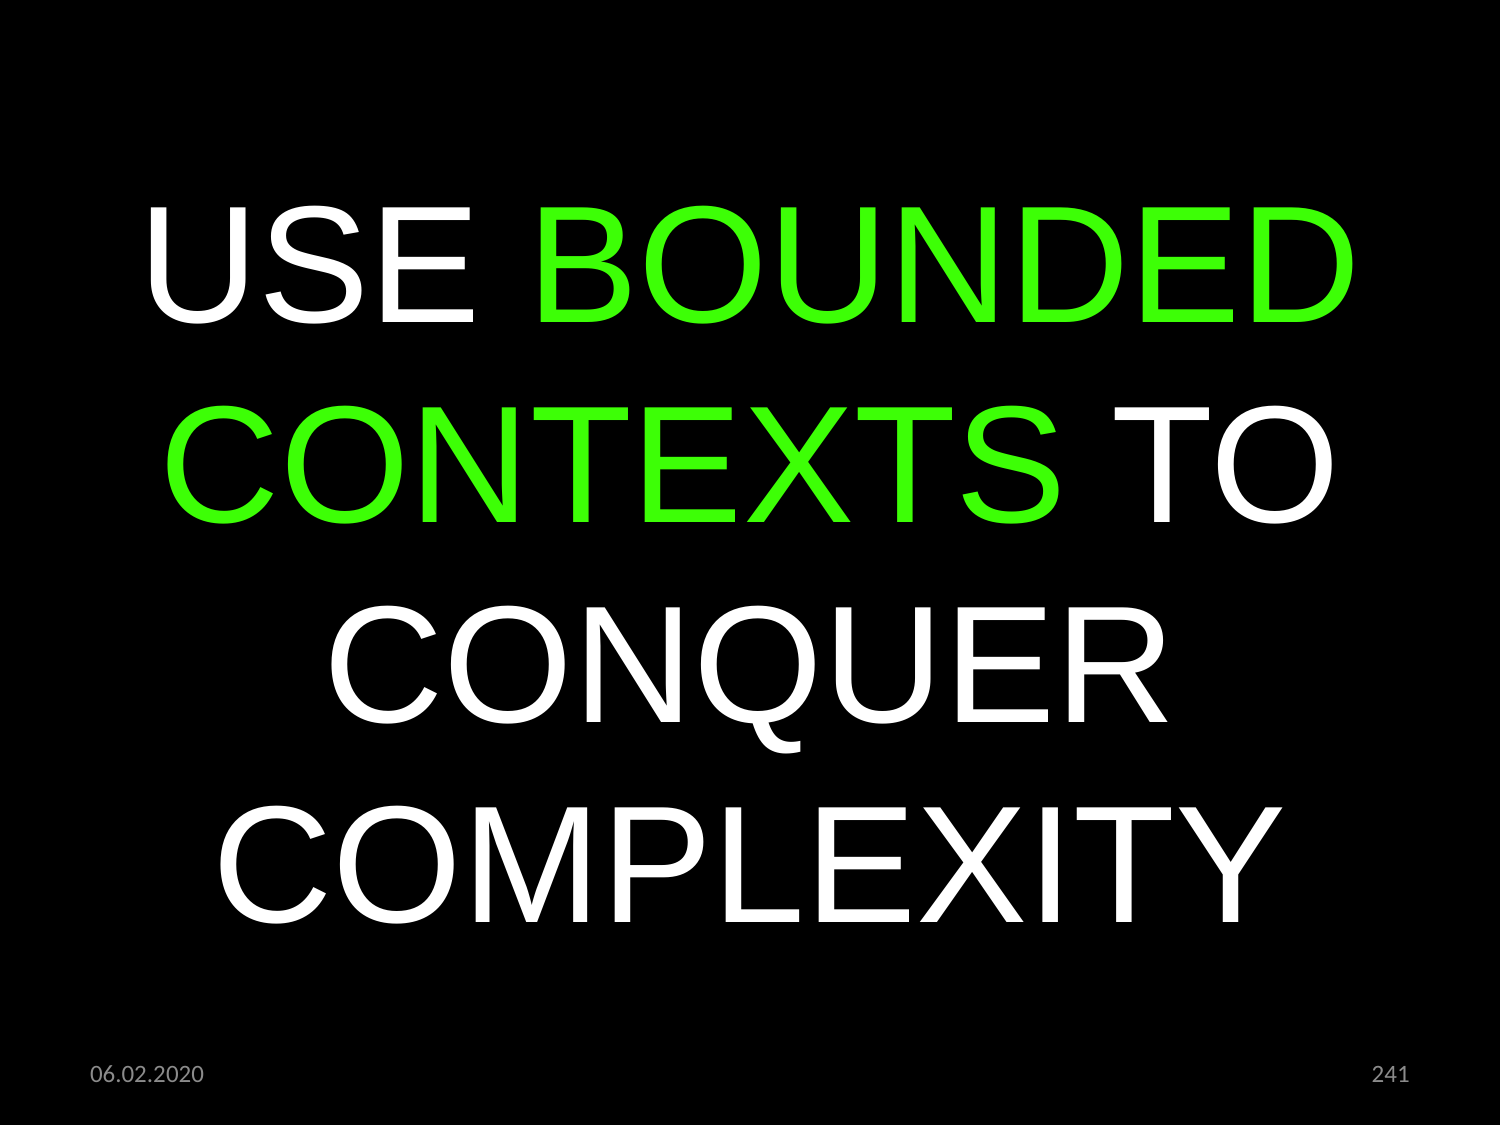

USE BOUNDED CONTEXTS TO CONQUER COMPLEXITY
06.02.2020
241